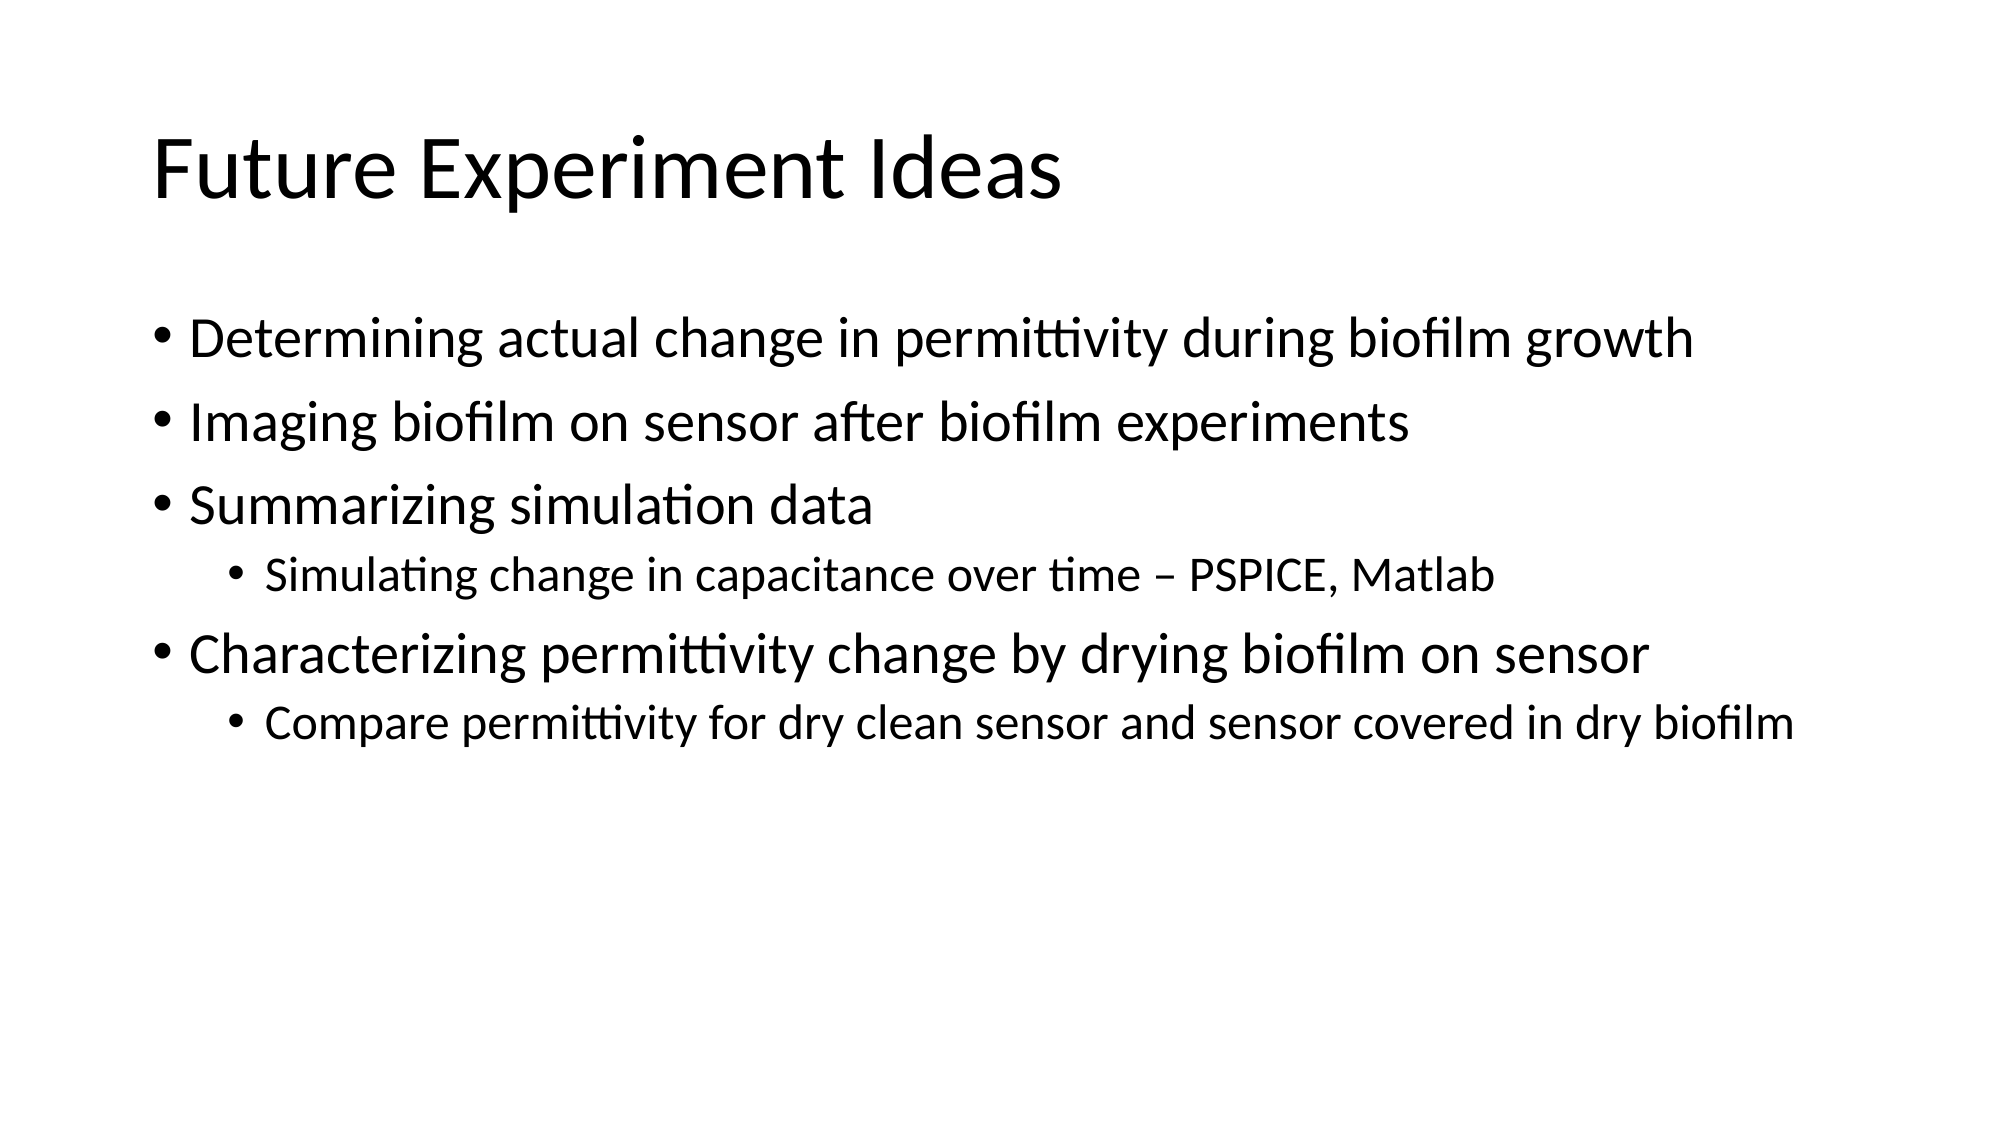

# Future Experiment Ideas
Determining actual change in permittivity during biofilm growth
Imaging biofilm on sensor after biofilm experiments
Summarizing simulation data
Simulating change in capacitance over time – PSPICE, Matlab
Characterizing permittivity change by drying biofilm on sensor
Compare permittivity for dry clean sensor and sensor covered in dry biofilm